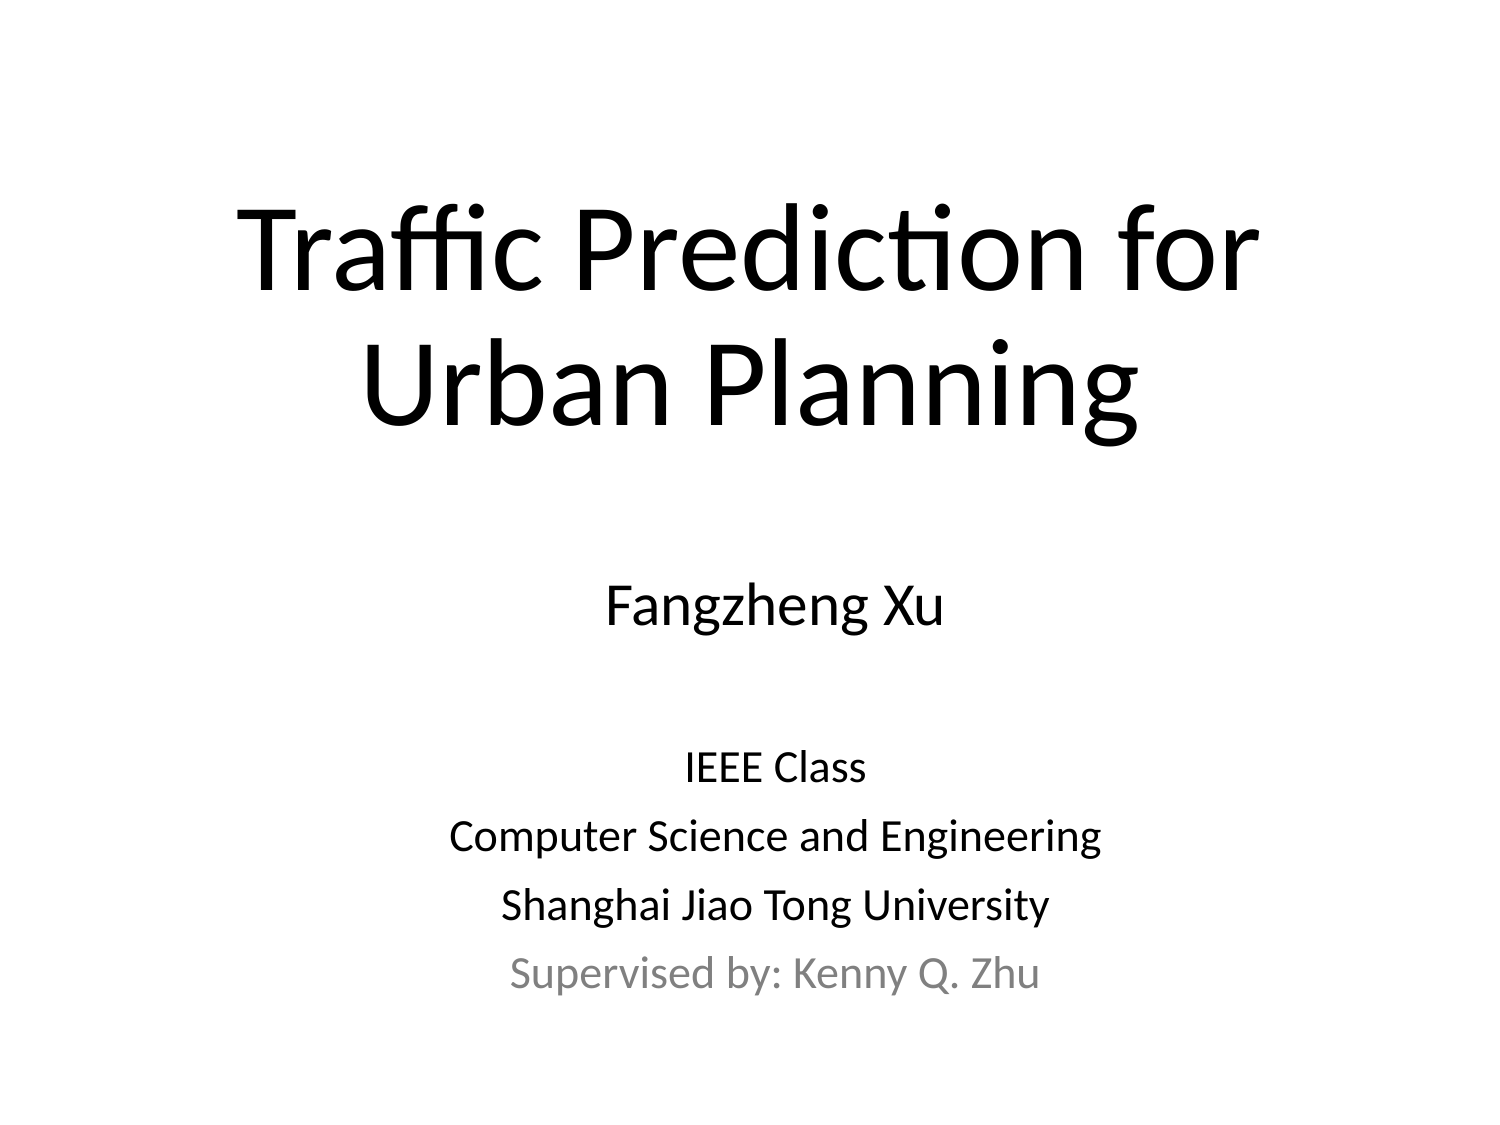

# Traffic Prediction for Urban Planning
Fangzheng Xu

IEEE Class
Computer Science and Engineering
Shanghai Jiao Tong University
Supervised by: Kenny Q. Zhu